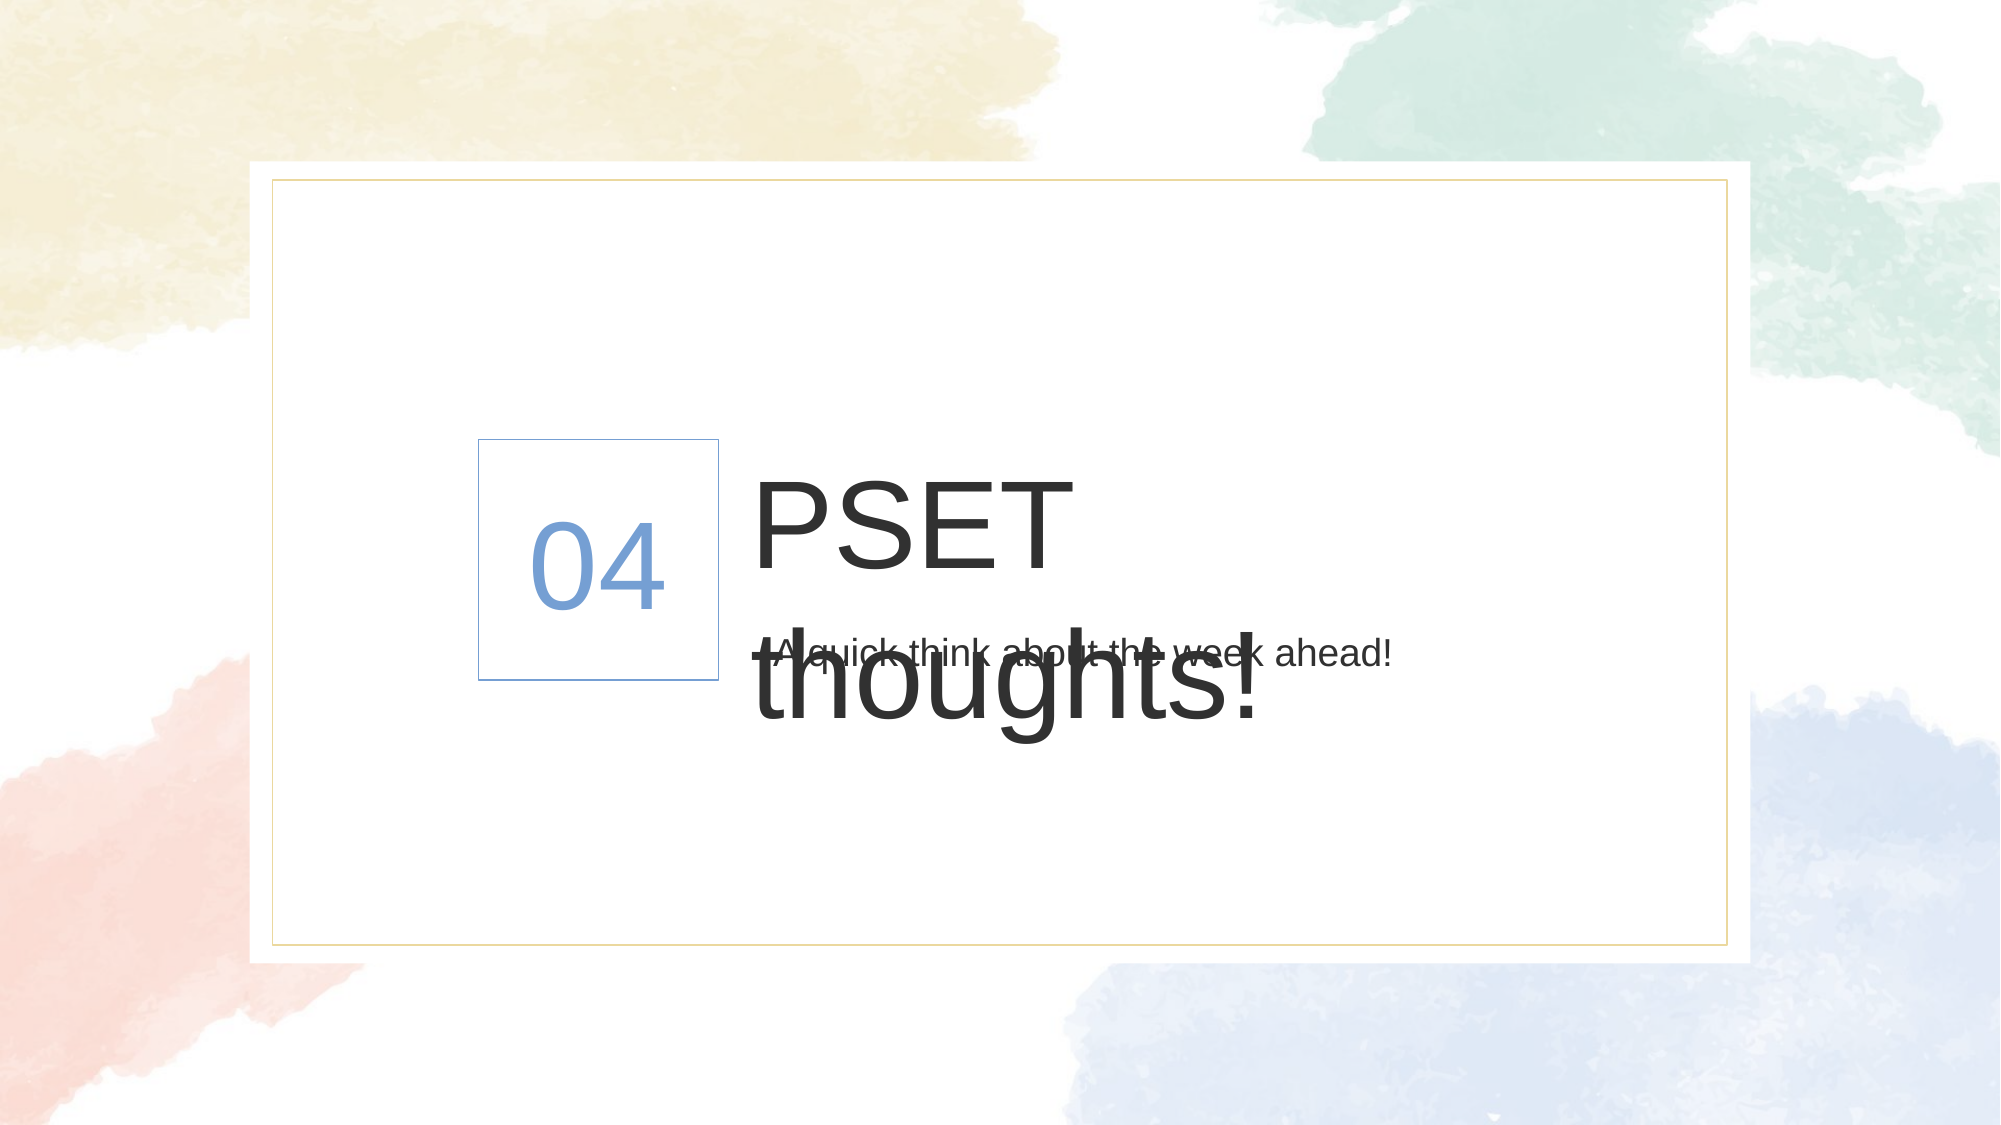

# PSET thoughts!
04
A quick think about the week ahead!